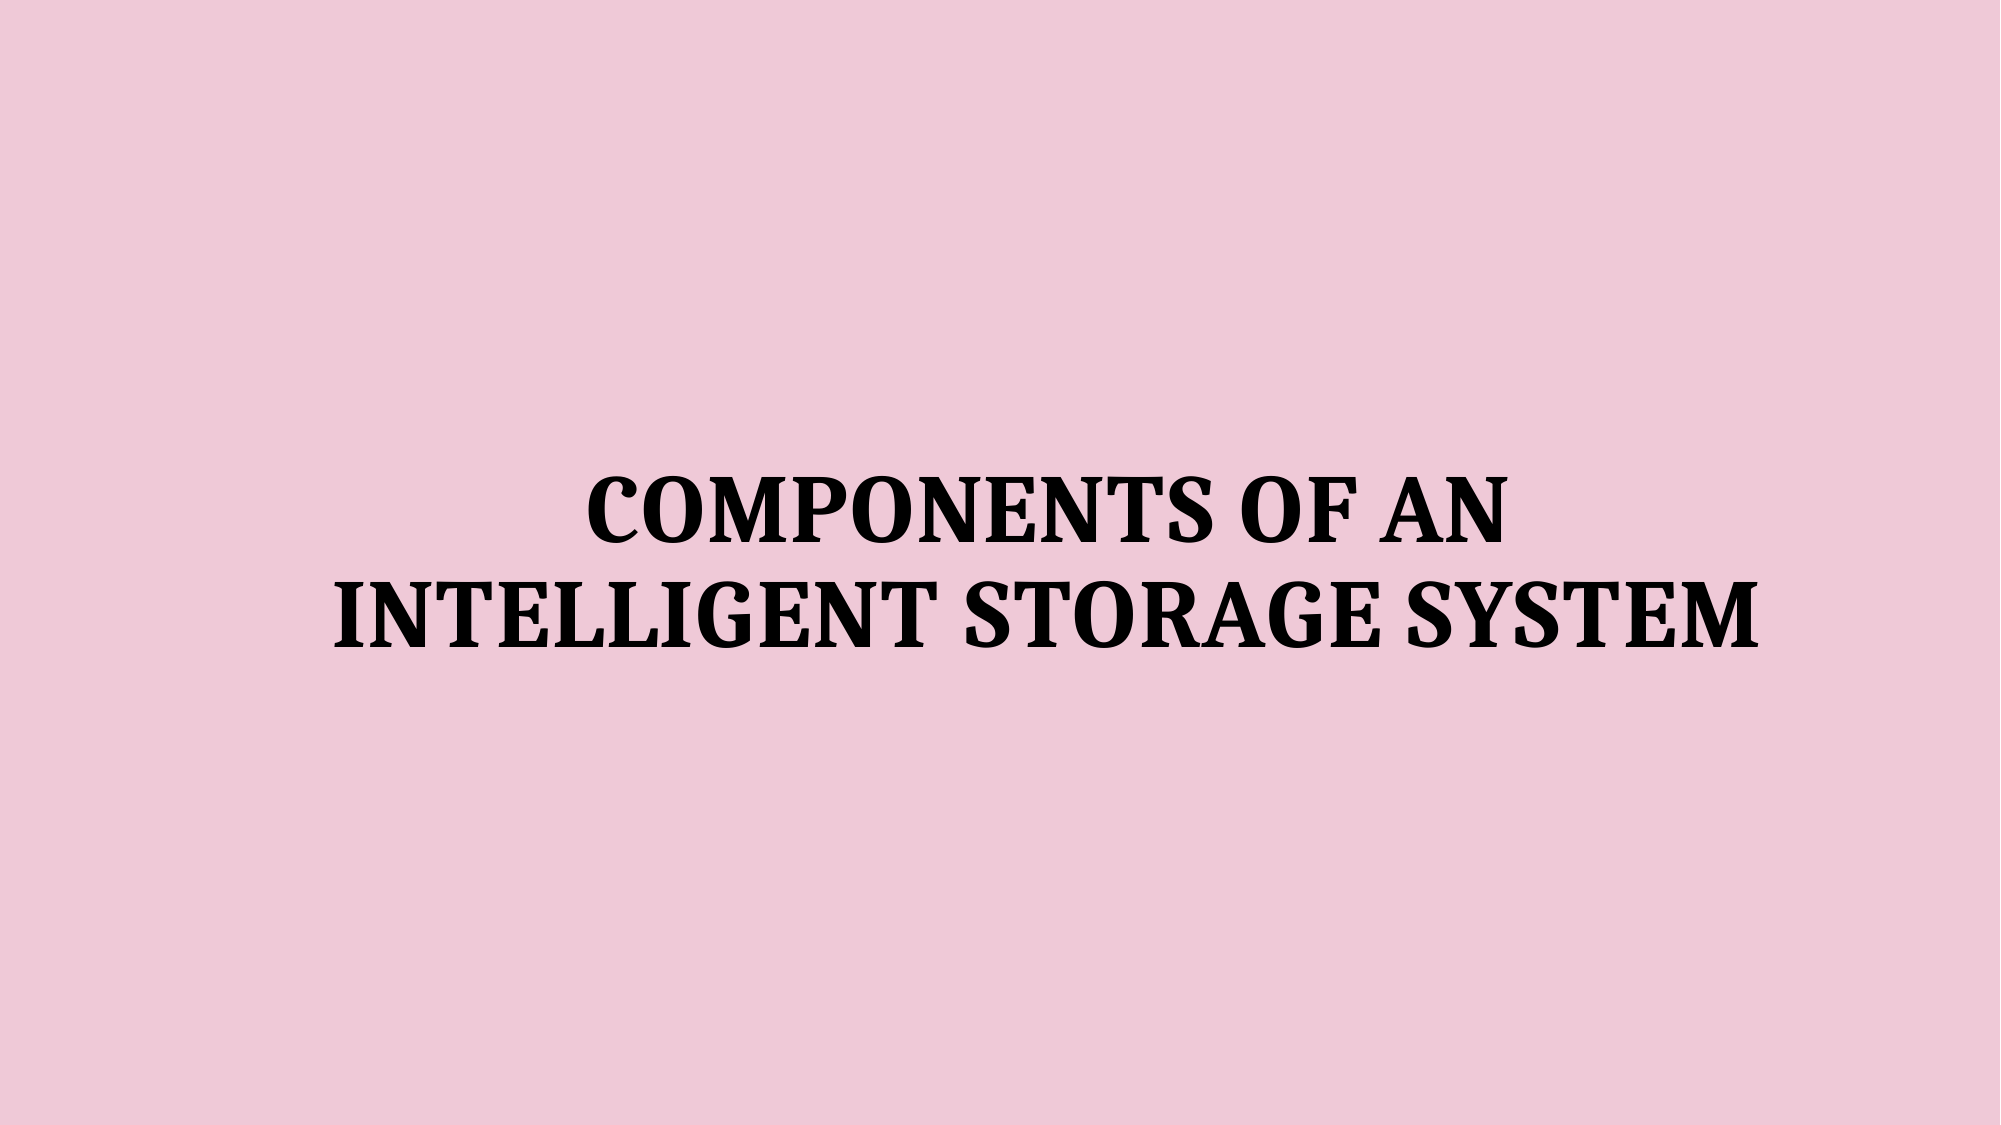

# COMPONENTS OF AN INTELLIGENT STORAGE SYSTEM